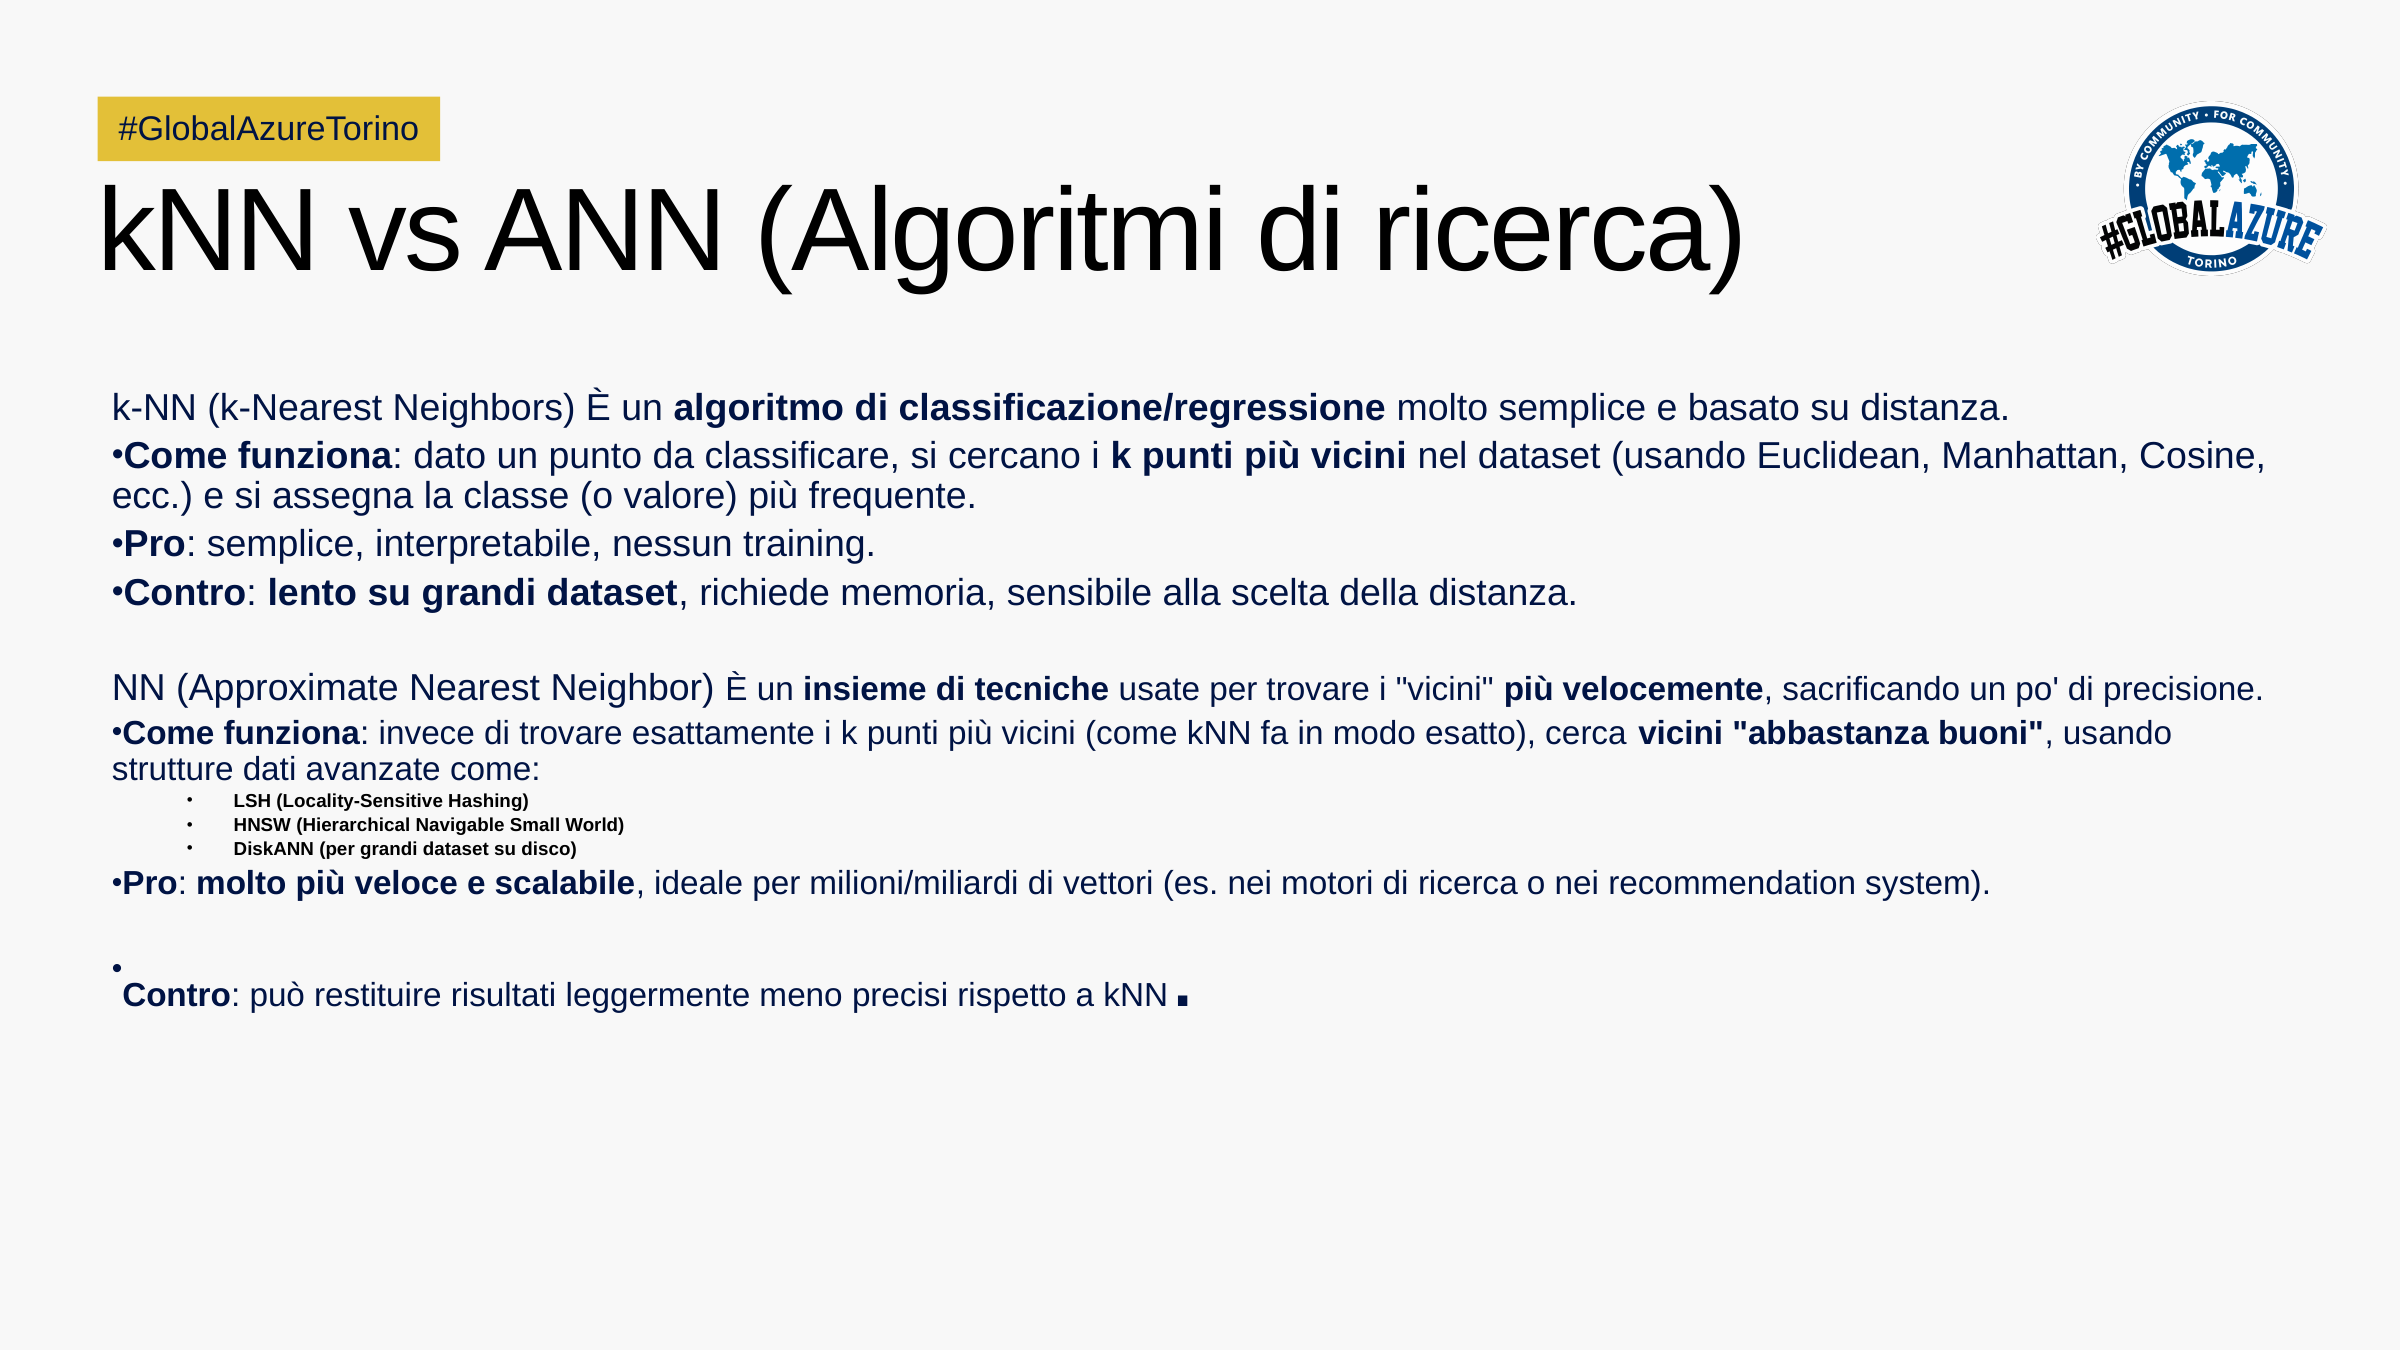

# kNN vs ANN (Algoritmi di ricerca)
k-NN (k-Nearest Neighbors) È un algoritmo di classificazione/regressione molto semplice e basato su distanza.
Come funziona: dato un punto da classificare, si cercano i k punti più vicini nel dataset (usando Euclidean, Manhattan, Cosine, ecc.) e si assegna la classe (o valore) più frequente.
Pro: semplice, interpretabile, nessun training.
Contro: lento su grandi dataset, richiede memoria, sensibile alla scelta della distanza.

NN (Approximate Nearest Neighbor) È un insieme di tecniche usate per trovare i "vicini" più velocemente, sacrificando un po' di precisione.
Come funziona: invece di trovare esattamente i k punti più vicini (come kNN fa in modo esatto), cerca vicini "abbastanza buoni", usando strutture dati avanzate come:
LSH (Locality-Sensitive Hashing)
HNSW (Hierarchical Navigable Small World)
DiskANN (per grandi dataset su disco)
Pro: molto più veloce e scalabile, ideale per milioni/miliardi di vettori (es. nei motori di ricerca o nei recommendation system).
Contro: può restituire risultati leggermente meno precisi rispetto a kNN.